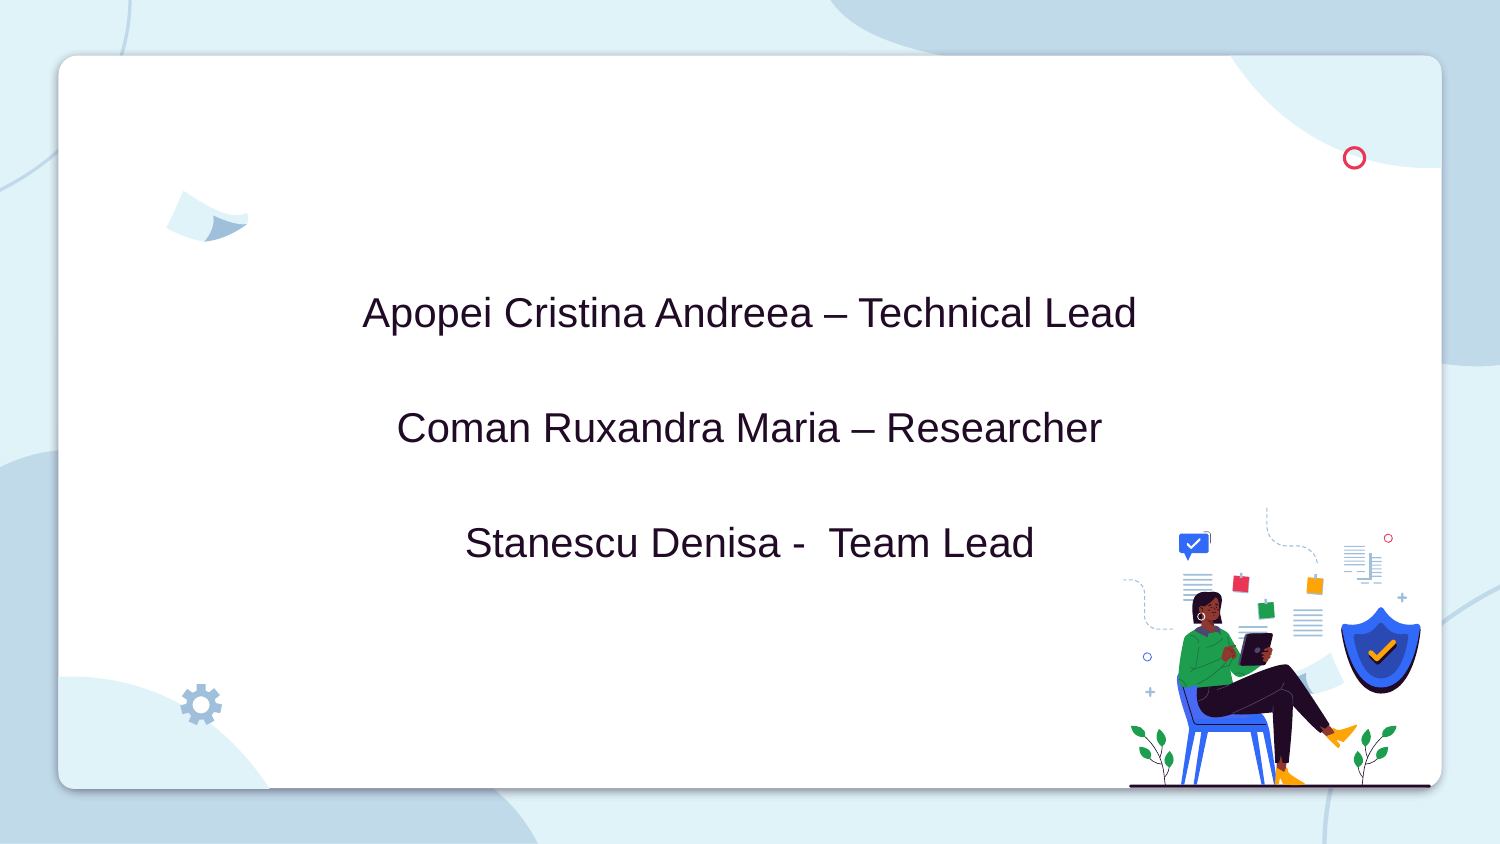

# Apopei Cristina Andreea – Technical Lead Coman Ruxandra Maria – Researcher Stanescu Denisa -  Team Lead